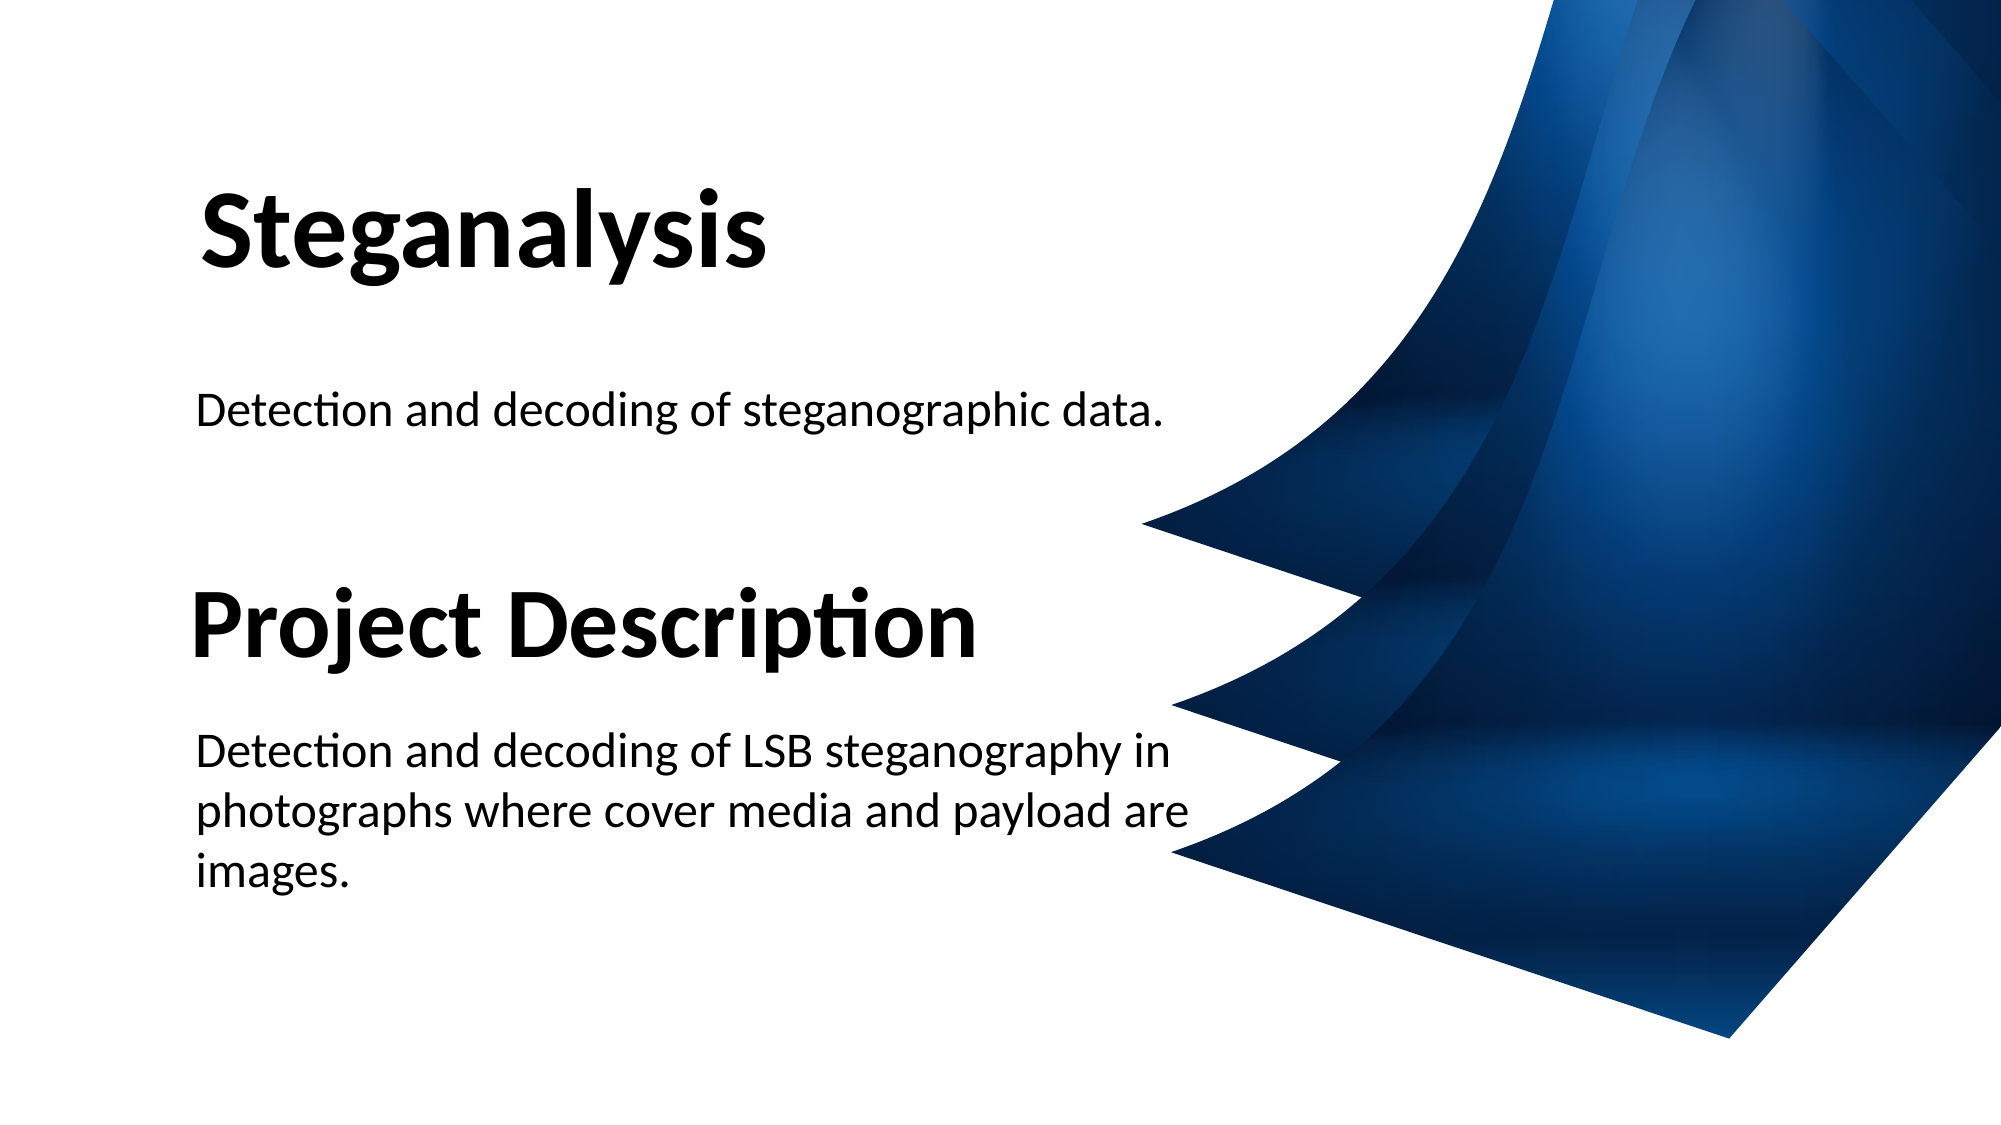

Steganalysis
Detection and decoding of steganographic data.
Project Description
Detection and decoding of LSB steganography in photographs where cover media and payload are images.